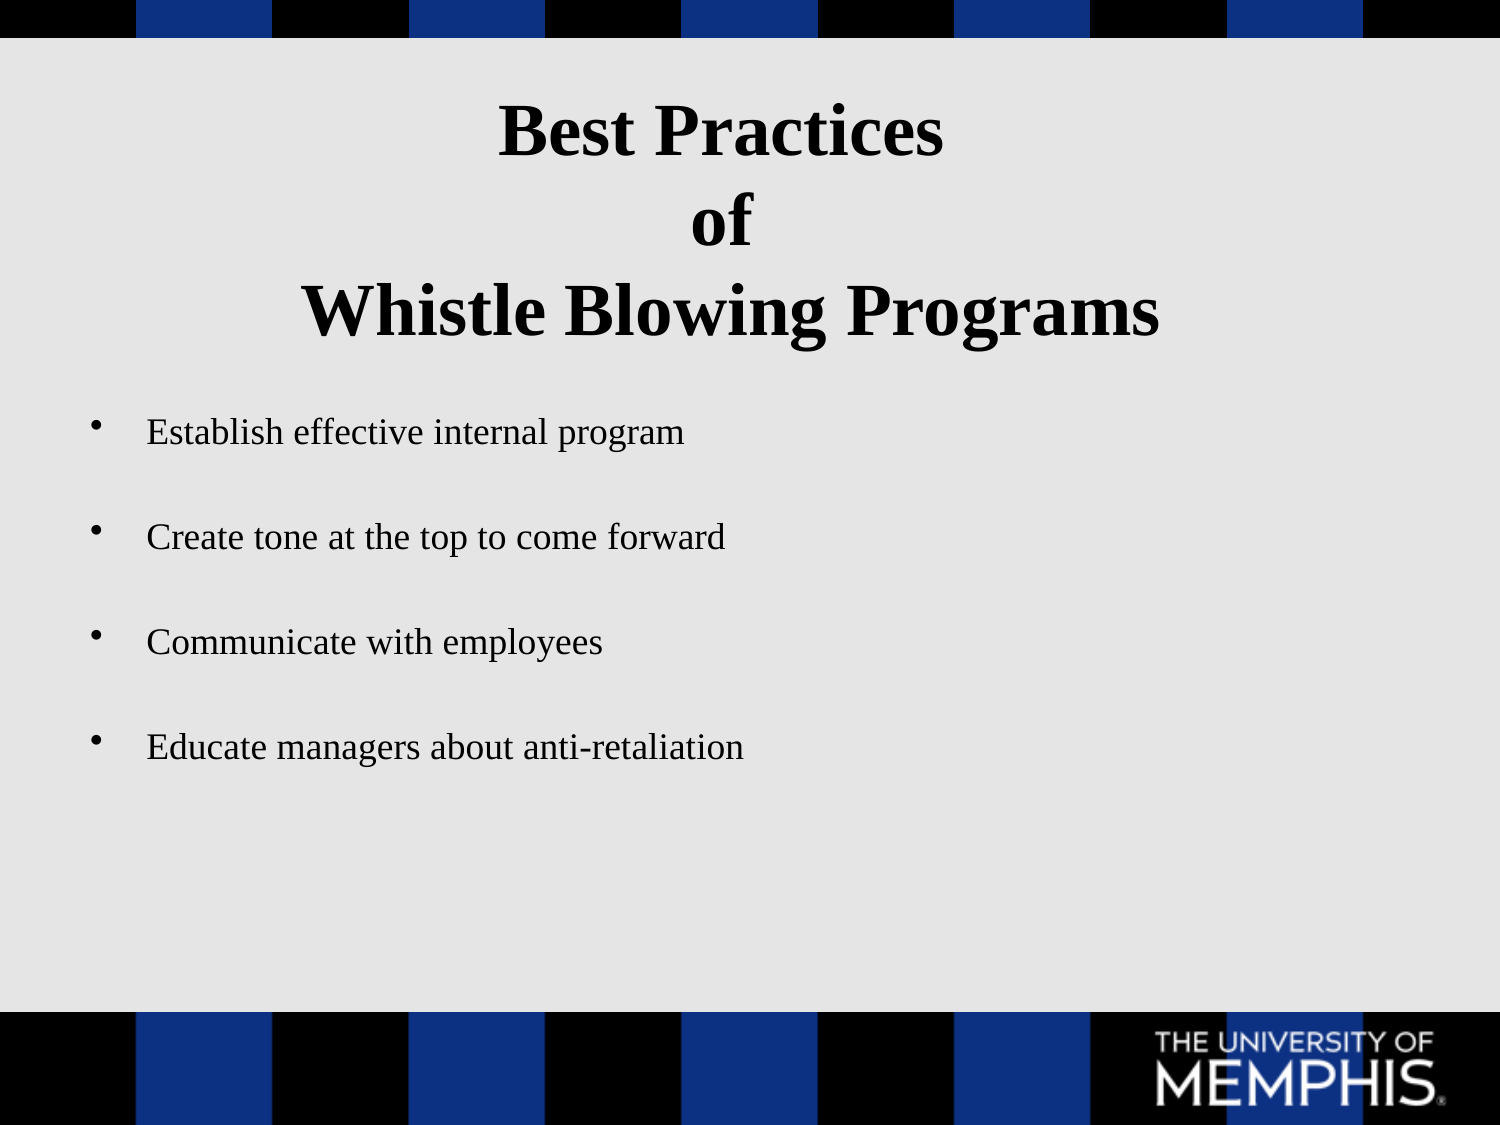

# Best Practices of Whistle Blowing Programs
Establish effective internal program

Create tone at the top to come forward

Communicate with employees

Educate managers about anti-retaliation